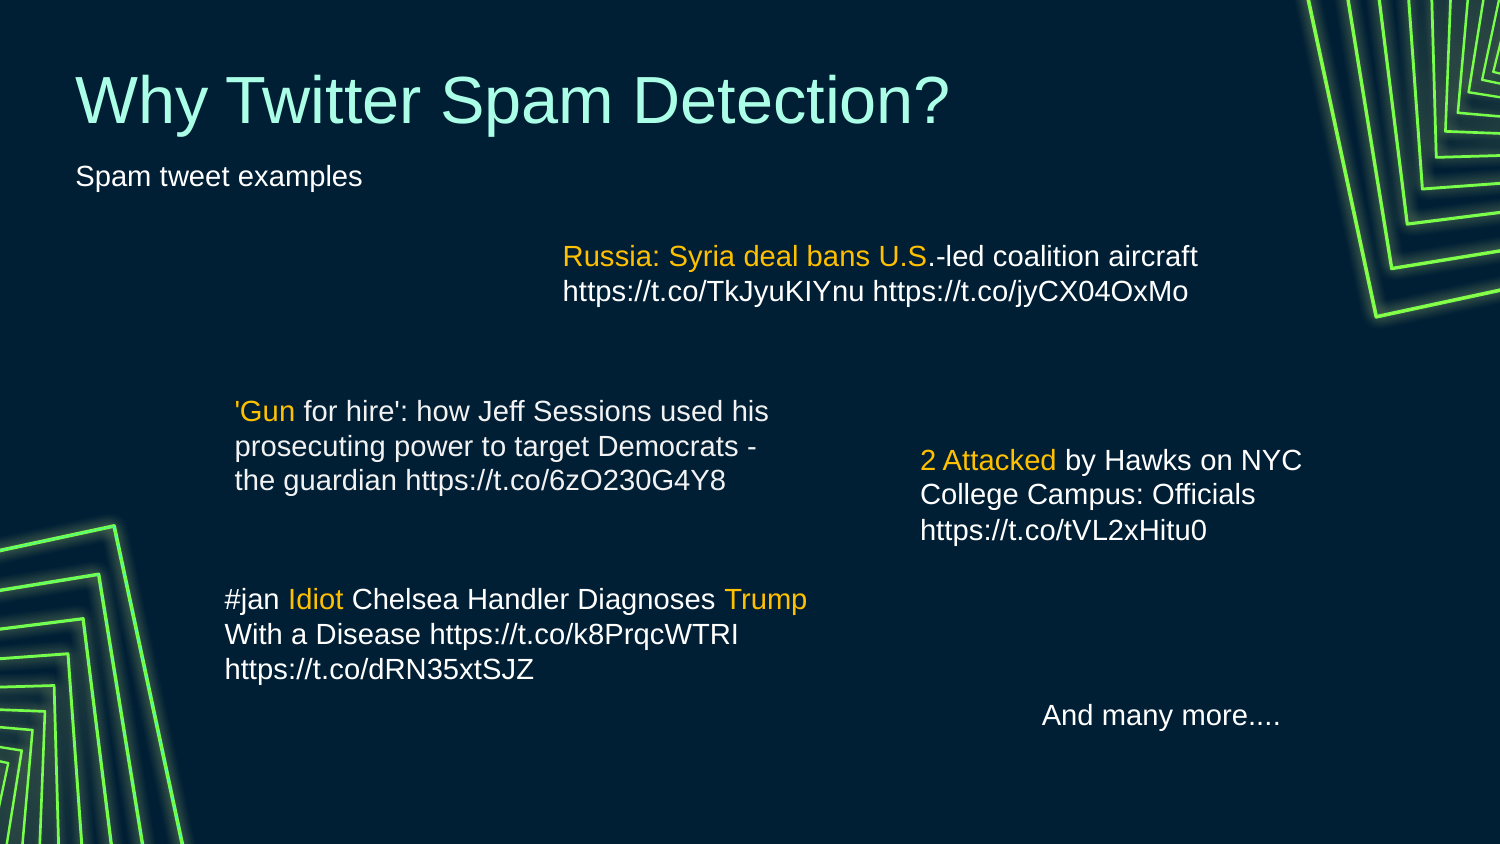

Why Twitter Spam Detection?
Spam tweet examples
Russia: Syria deal bans U.S.-led coalition aircraft https://t.co/TkJyuKIYnu https://t.co/jyCX04OxMo
'Gun for hire': how Jeff Sessions used his prosecuting power to target Democrats - the guardian https://t.co/6zO230G4Y8
2 Attacked by Hawks on NYC College Campus: Officials https://t.co/tVL2xHitu0
#jan Idiot Chelsea Handler Diagnoses Trump With a Disease https://t.co/k8PrqcWTRI https://t.co/dRN35xtSJZ
And many more....